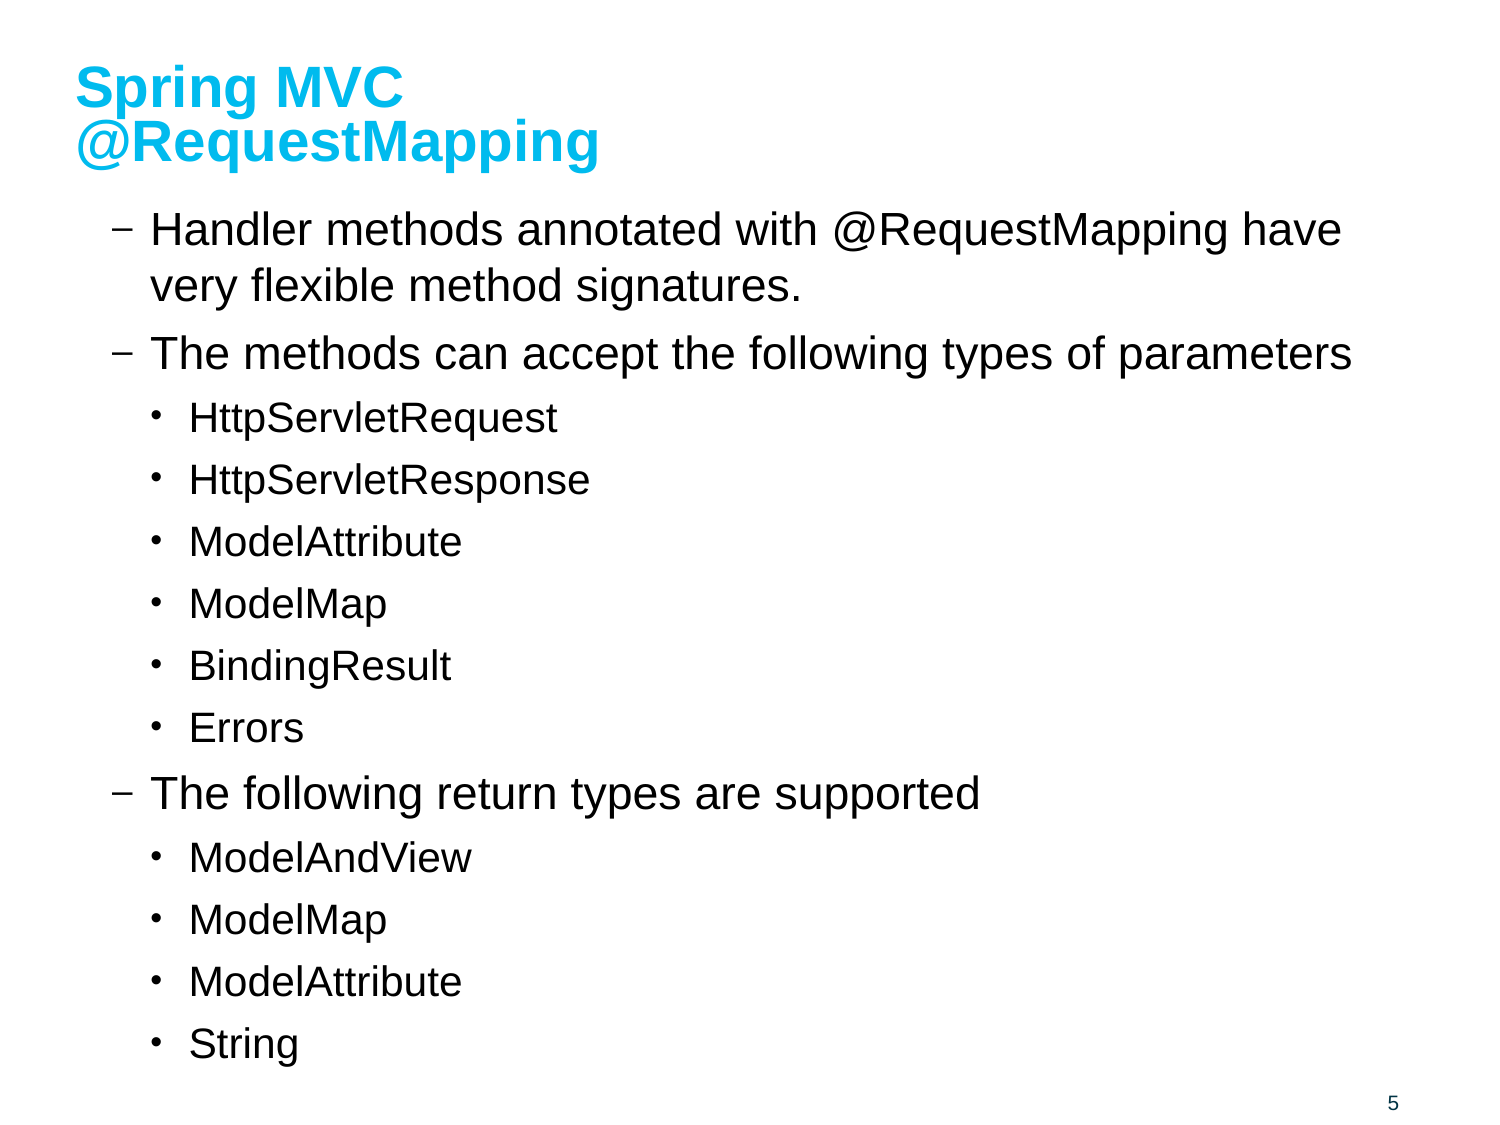

# Spring MVC @RequestMapping
Handler methods annotated with @RequestMapping have very flexible method signatures.
The methods can accept the following types of parameters
HttpServletRequest
HttpServletResponse
ModelAttribute
ModelMap
BindingResult
Errors
The following return types are supported
ModelAndView
ModelMap
ModelAttribute
String
5